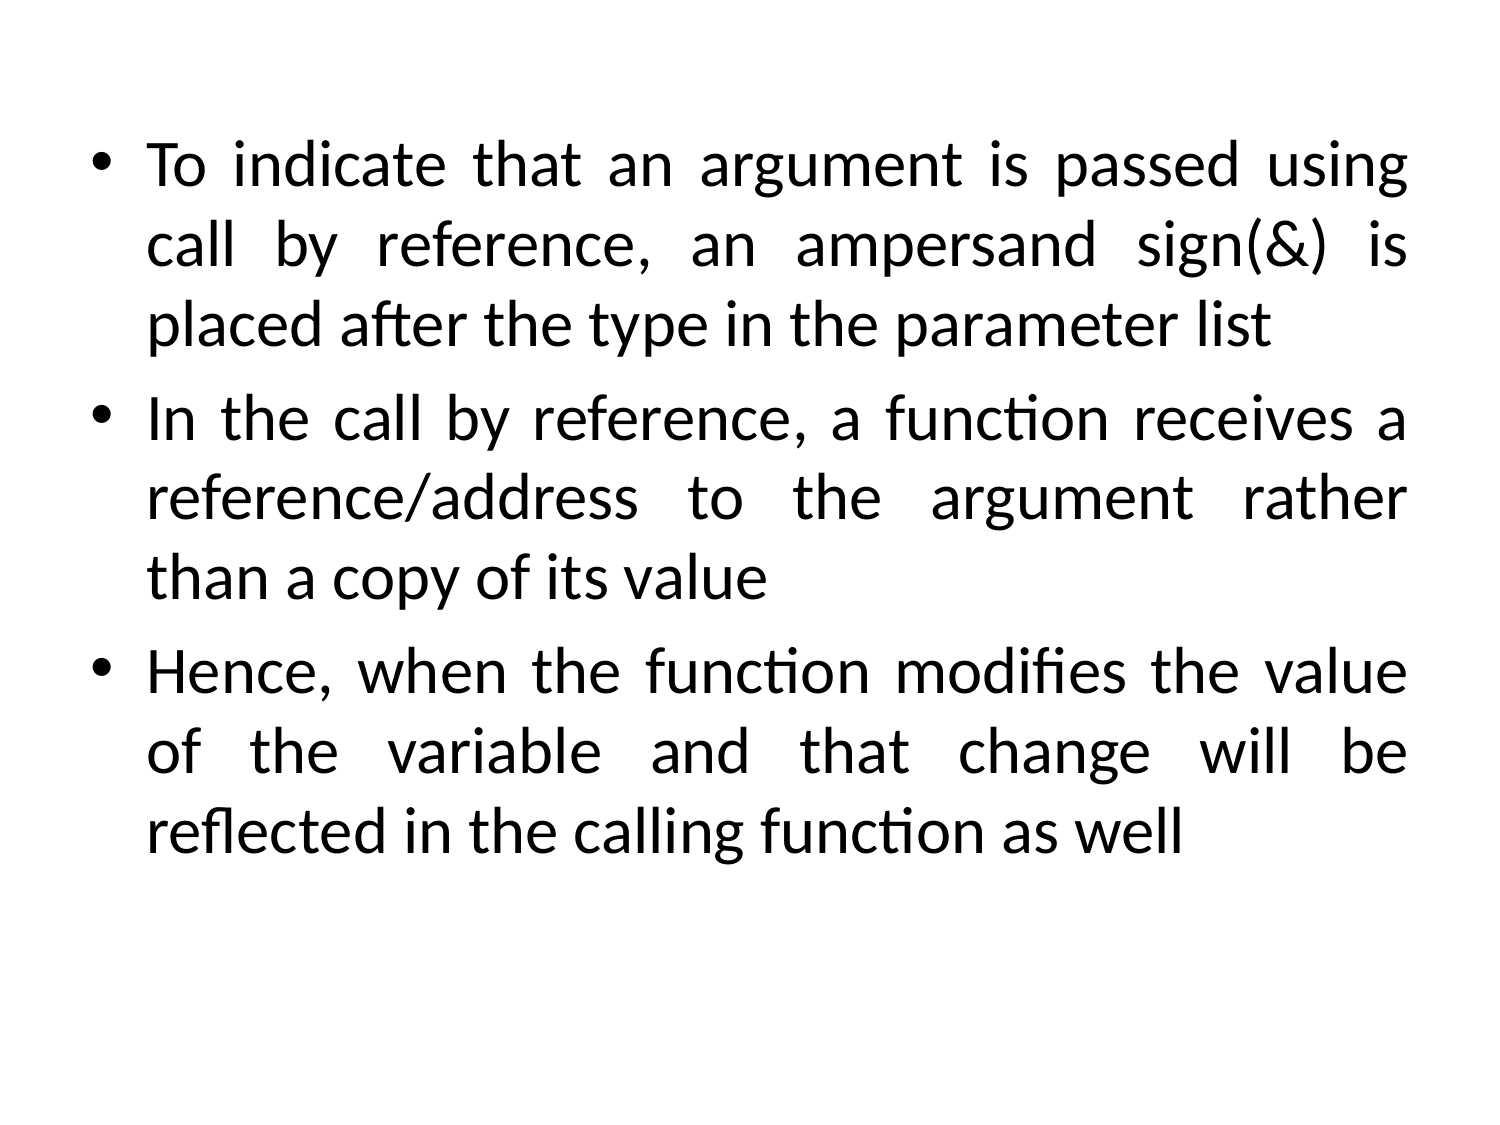

To indicate that an argument is passed using call by reference, an ampersand sign(&) is placed after the type in the parameter list
In the call by reference, a function receives a reference/address to the argument rather than a copy of its value
Hence, when the function modifies the value of the variable and that change will be reflected in the calling function as well